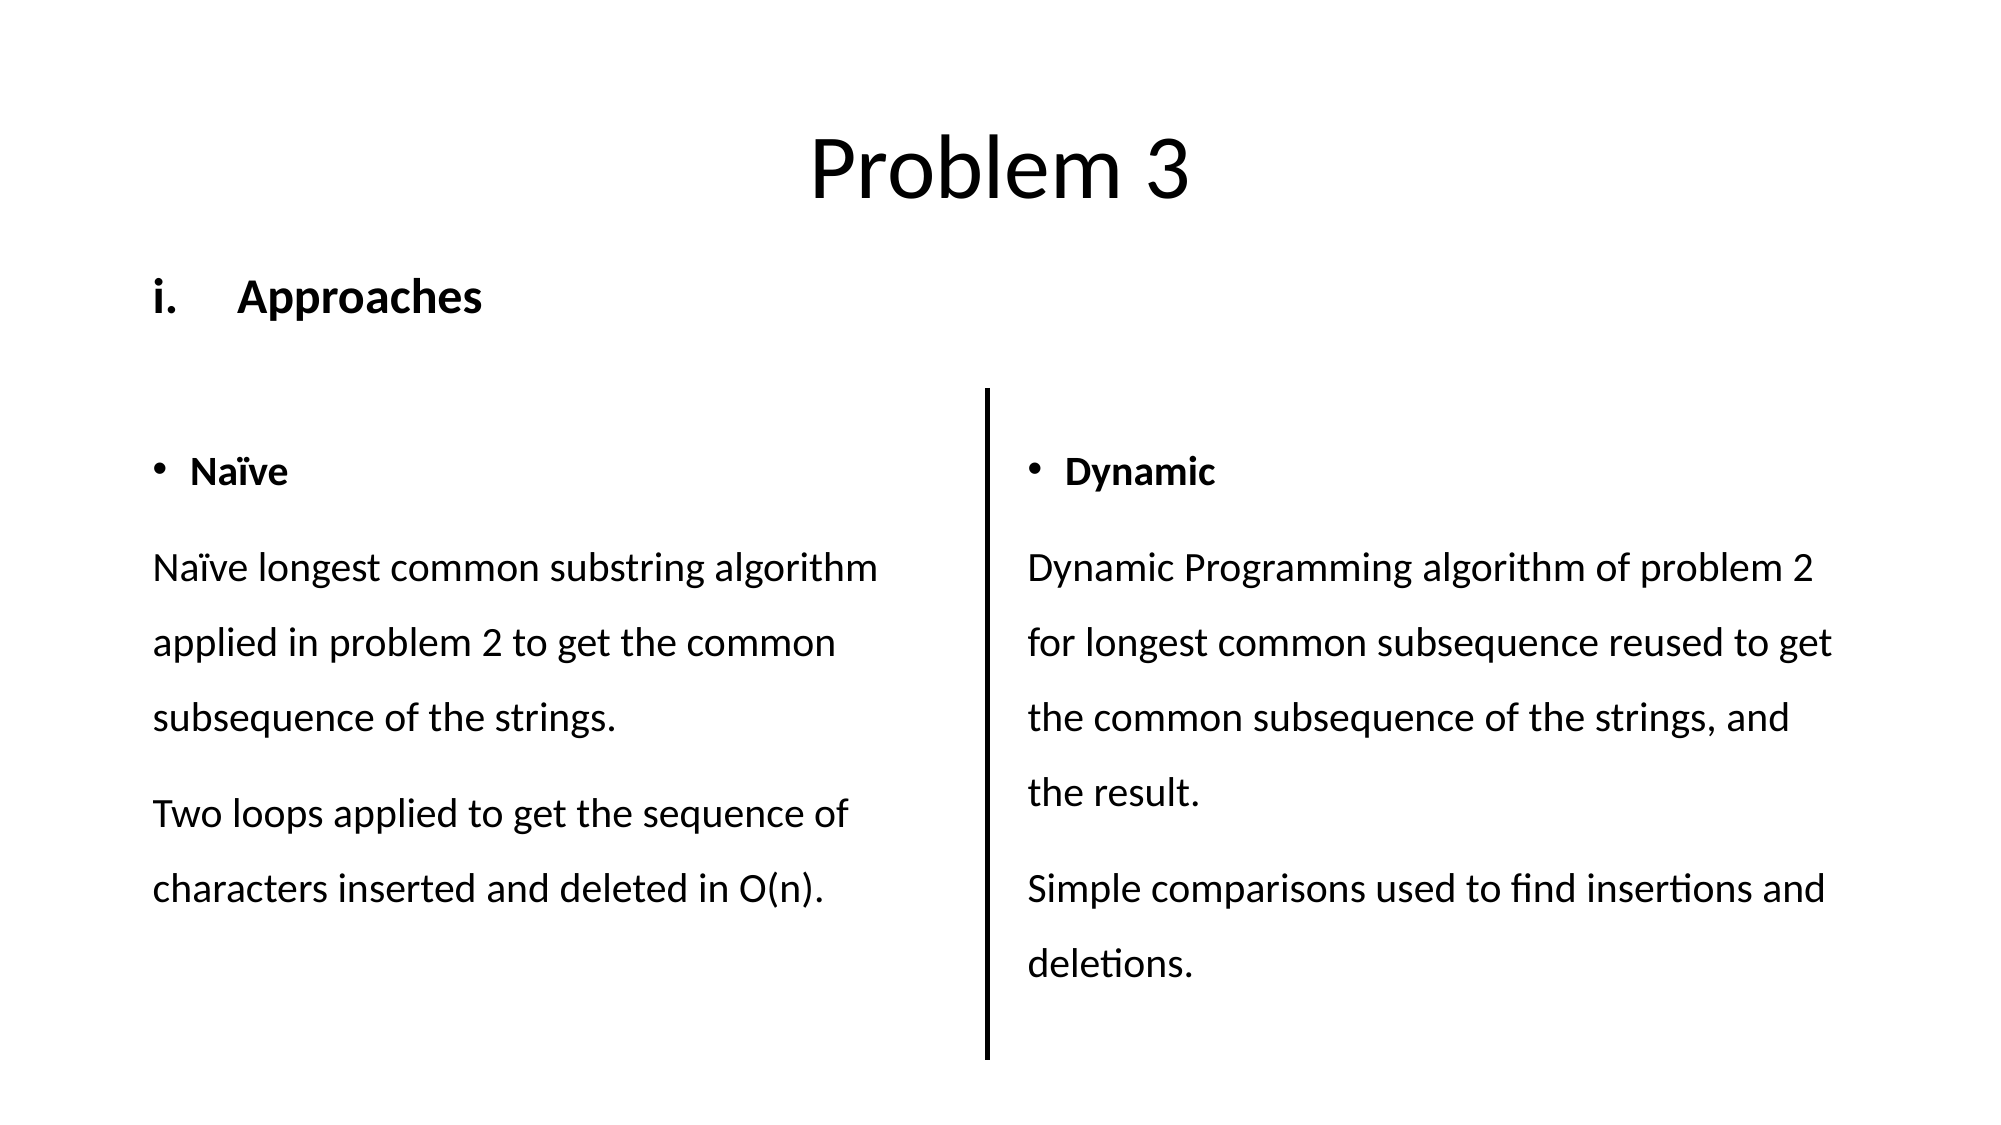

# Problem 3
Approaches
Naïve
Naïve longest common substring algorithm applied in problem 2 to get the common subsequence of the strings.
Two loops applied to get the sequence of characters inserted and deleted in O(n).

Dynamic
Dynamic Programming algorithm of problem 2 for longest common subsequence reused to get the common subsequence of the strings, and the result.
Simple comparisons used to find insertions and deletions.